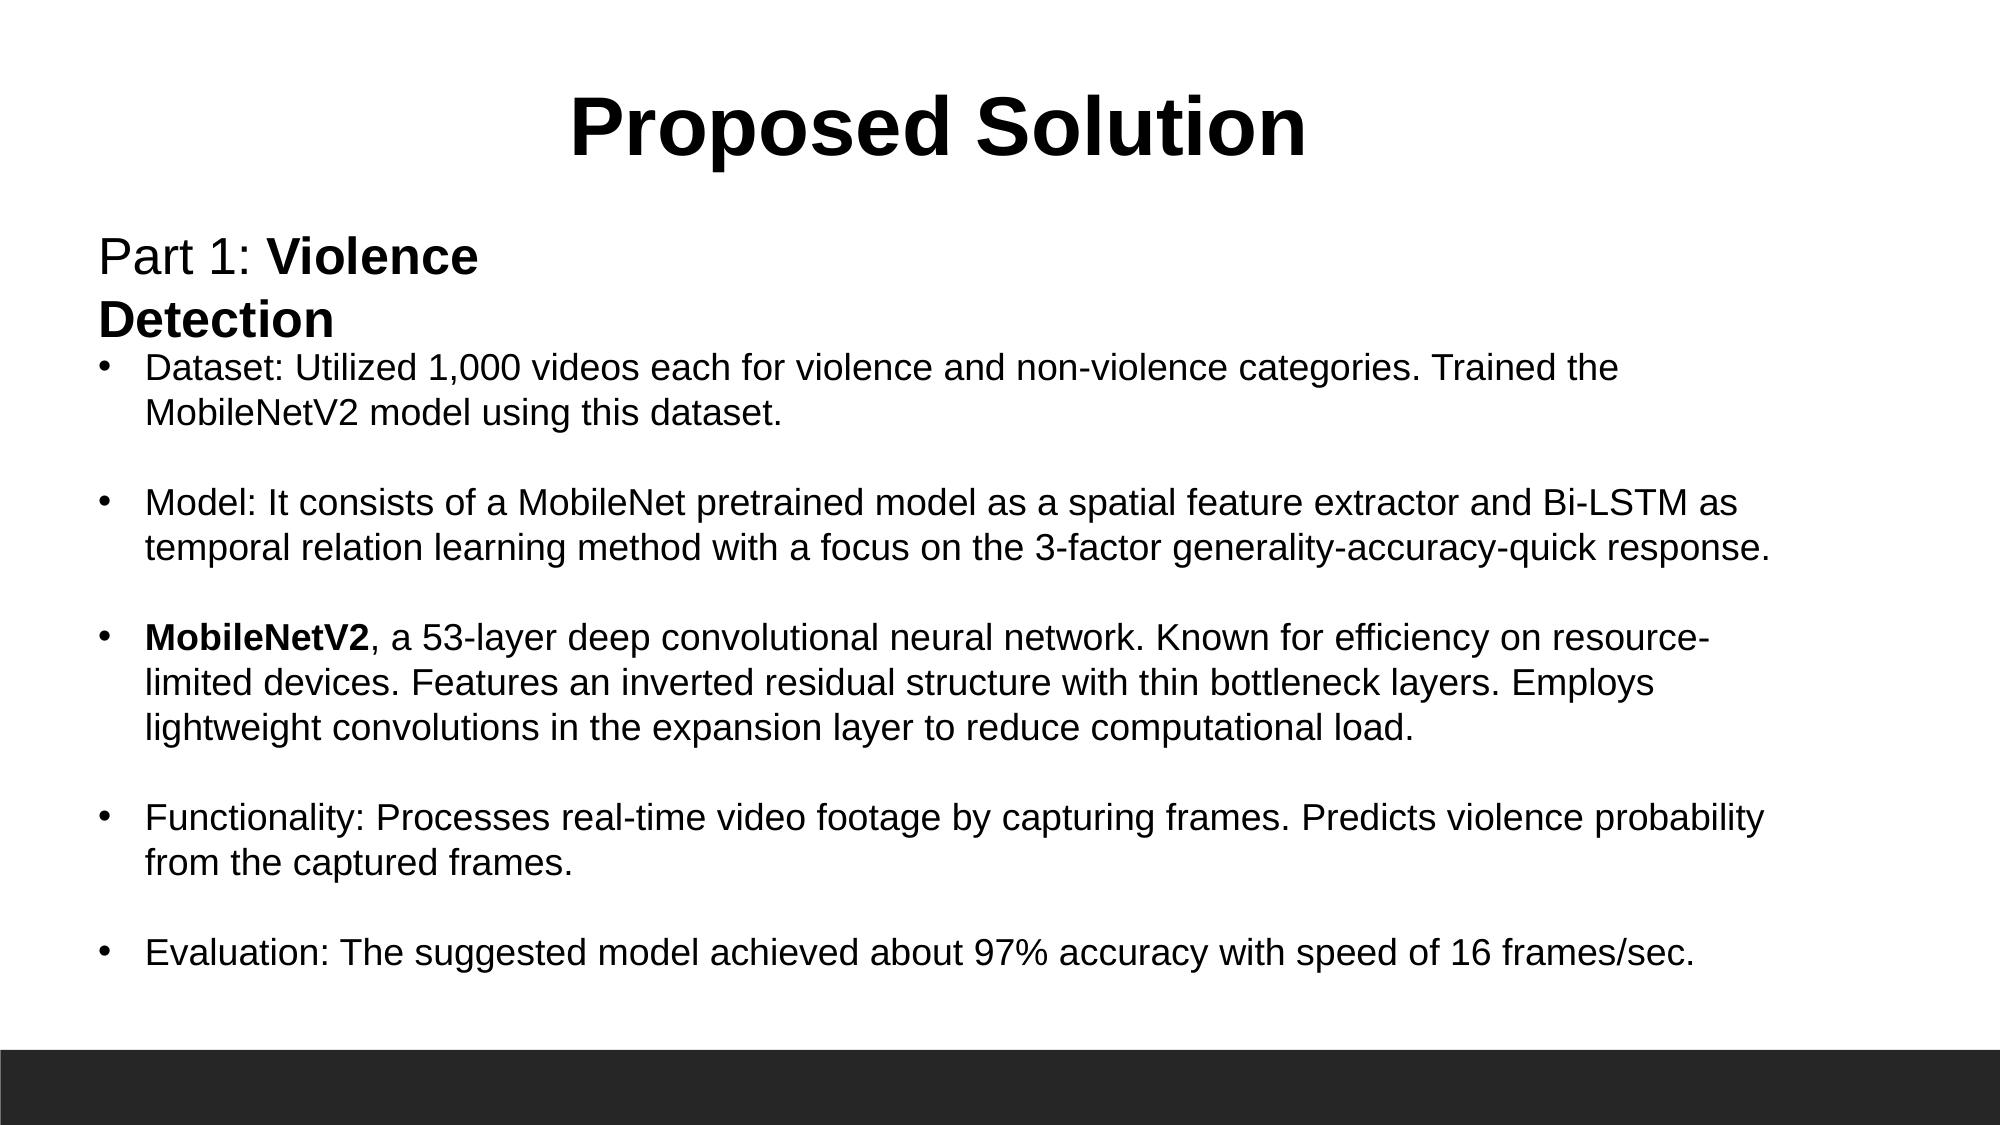

Proposed Solution
Part 1: Violence Detection
Dataset: Utilized 1,000 videos each for violence and non-violence categories. Trained the MobileNetV2 model using this dataset.

Model: It consists of a MobileNet pretrained model as a spatial feature extractor and Bi-LSTM as temporal relation learning method with a focus on the 3-factor generality-accuracy-quick response.

MobileNetV2, a 53-layer deep convolutional neural network. Known for efficiency on resource-limited devices. Features an inverted residual structure with thin bottleneck layers. Employs lightweight convolutions in the expansion layer to reduce computational load.

Functionality: Processes real-time video footage by capturing frames. Predicts violence probability from the captured frames.

Evaluation: The suggested model achieved about 97% accuracy with speed of 16 frames/sec.